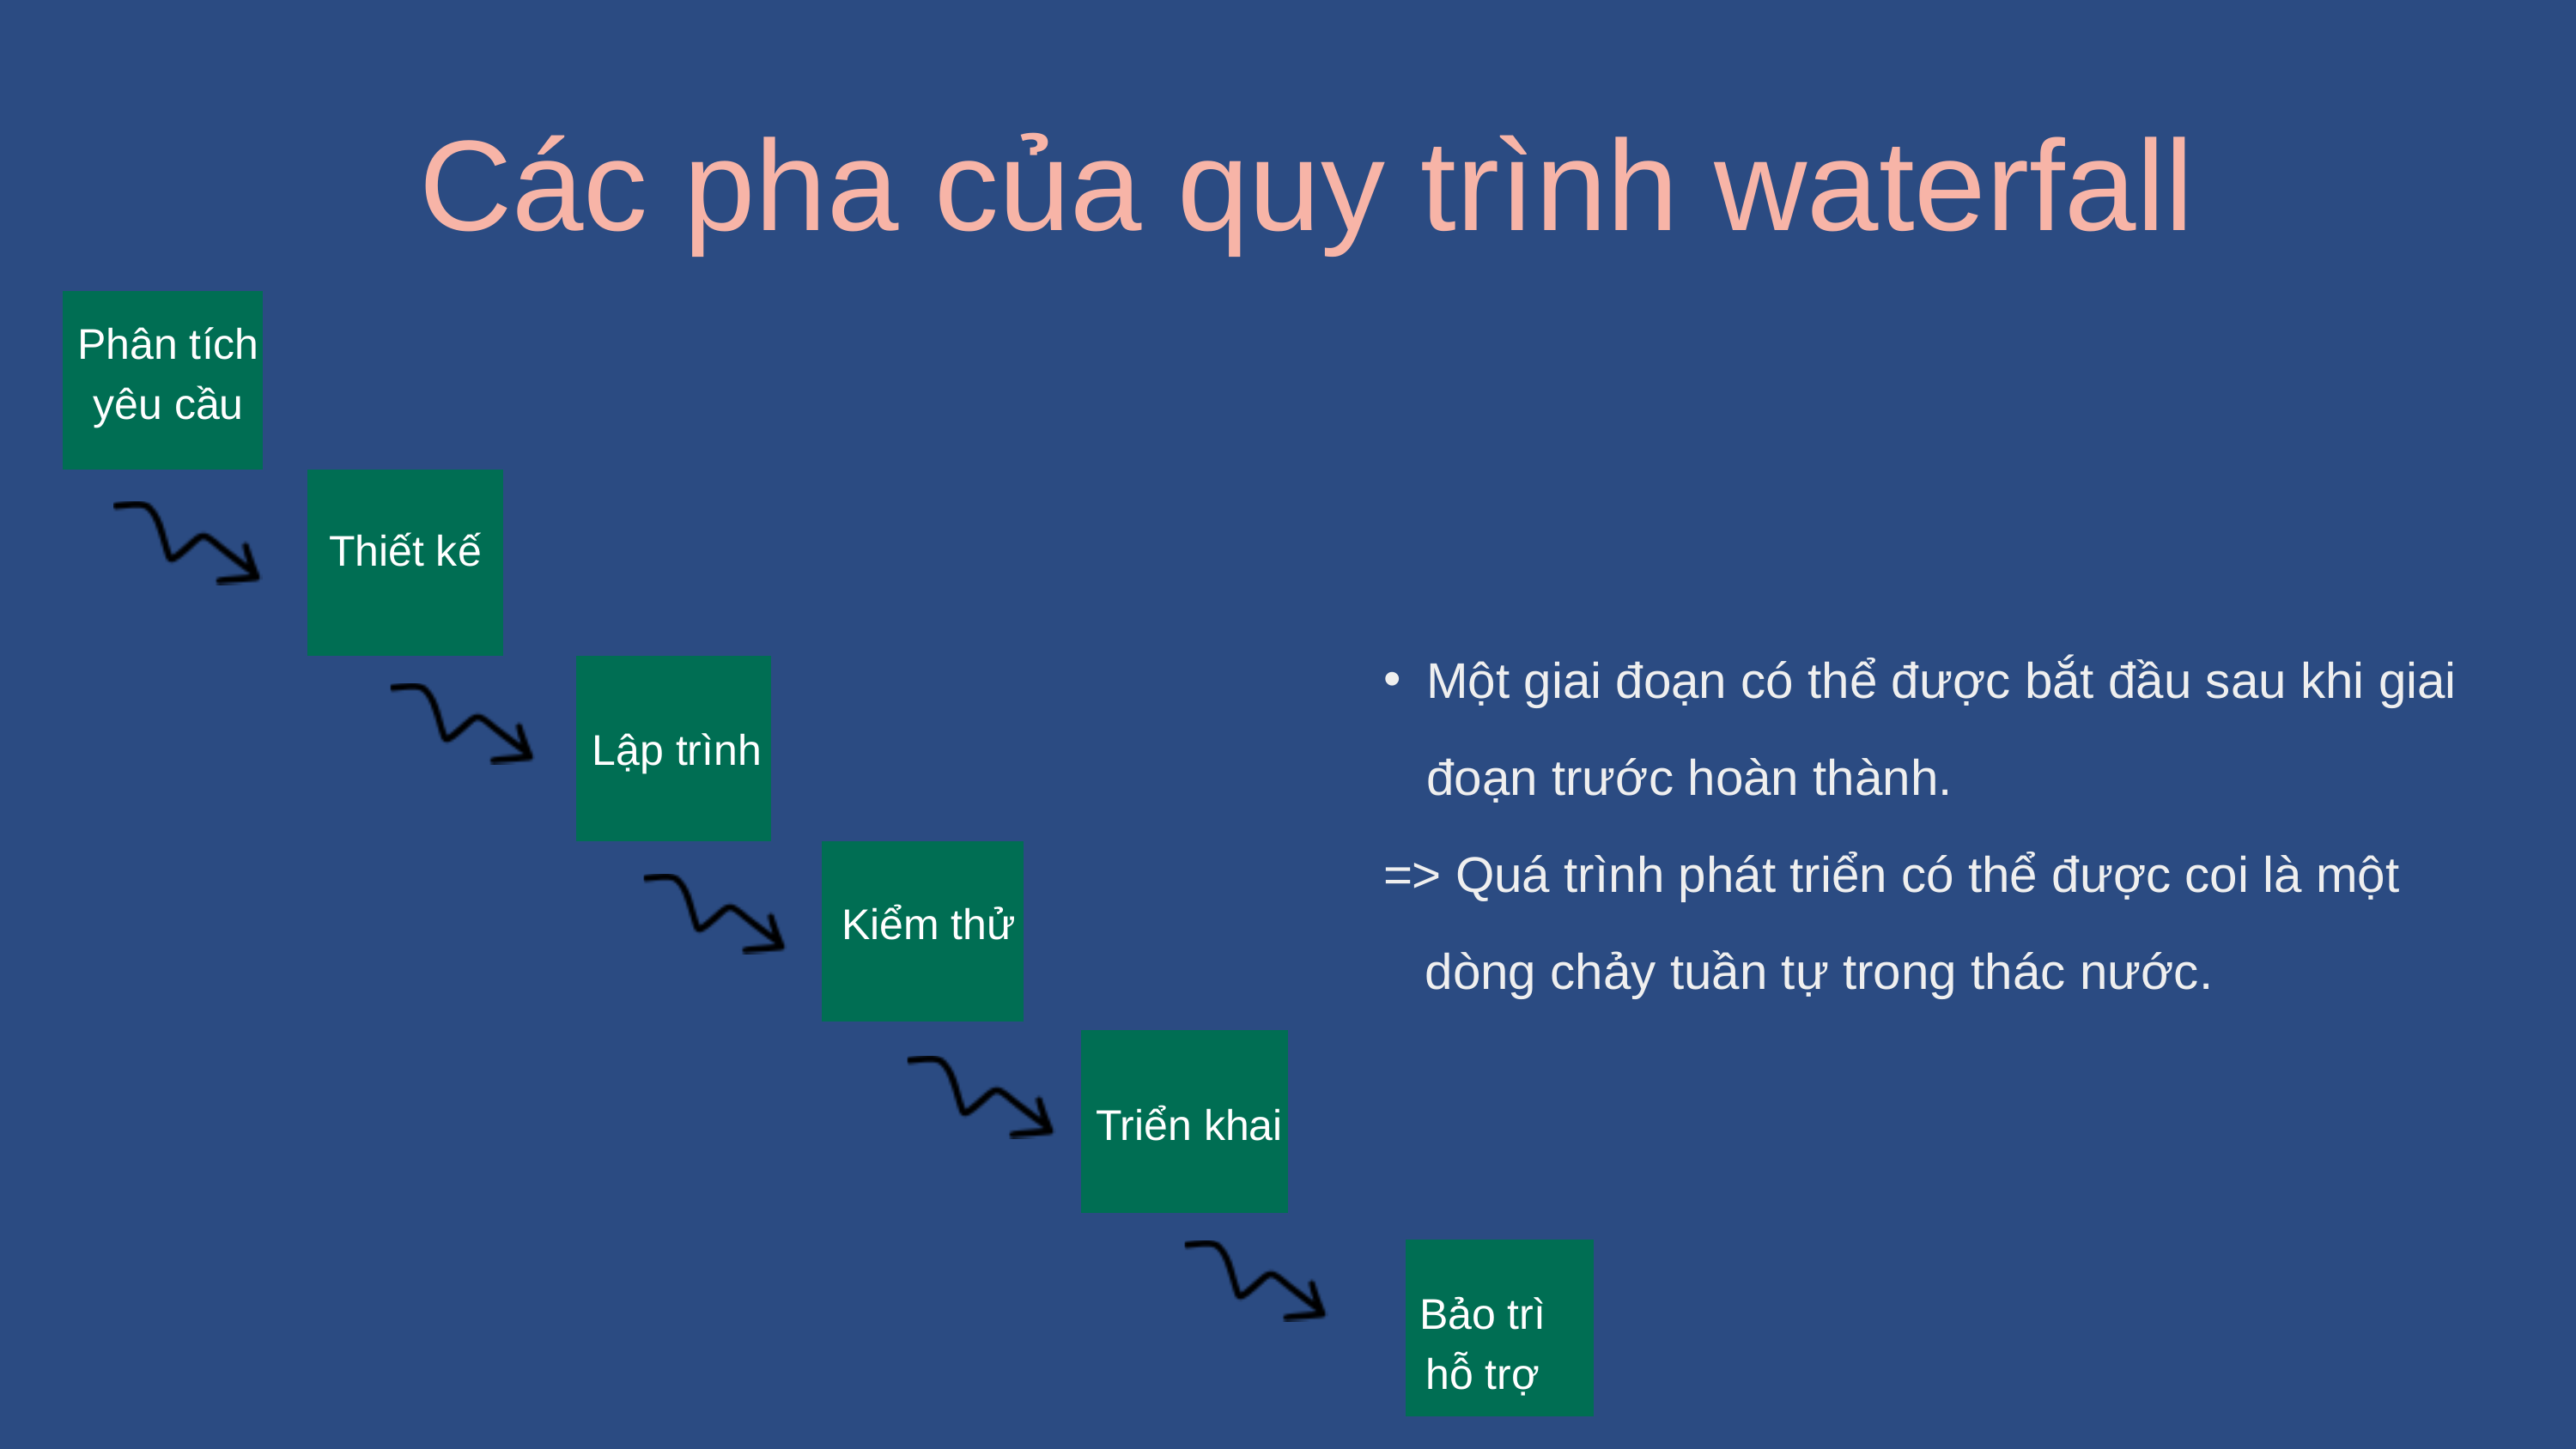

Các pha của quy trình waterfall

Phân tích yêu cầu

Thiết kế

Một giai đoạn có thể được bắt đầu sau khi giai đoạn trước hoàn thành.
   => Quá trình phát triển có thể được coi là một
      dòng chảy tuần tự trong thác nước.

Lập trình

Kiểm thử

Triển khai

Bảo trì hỗ trợ